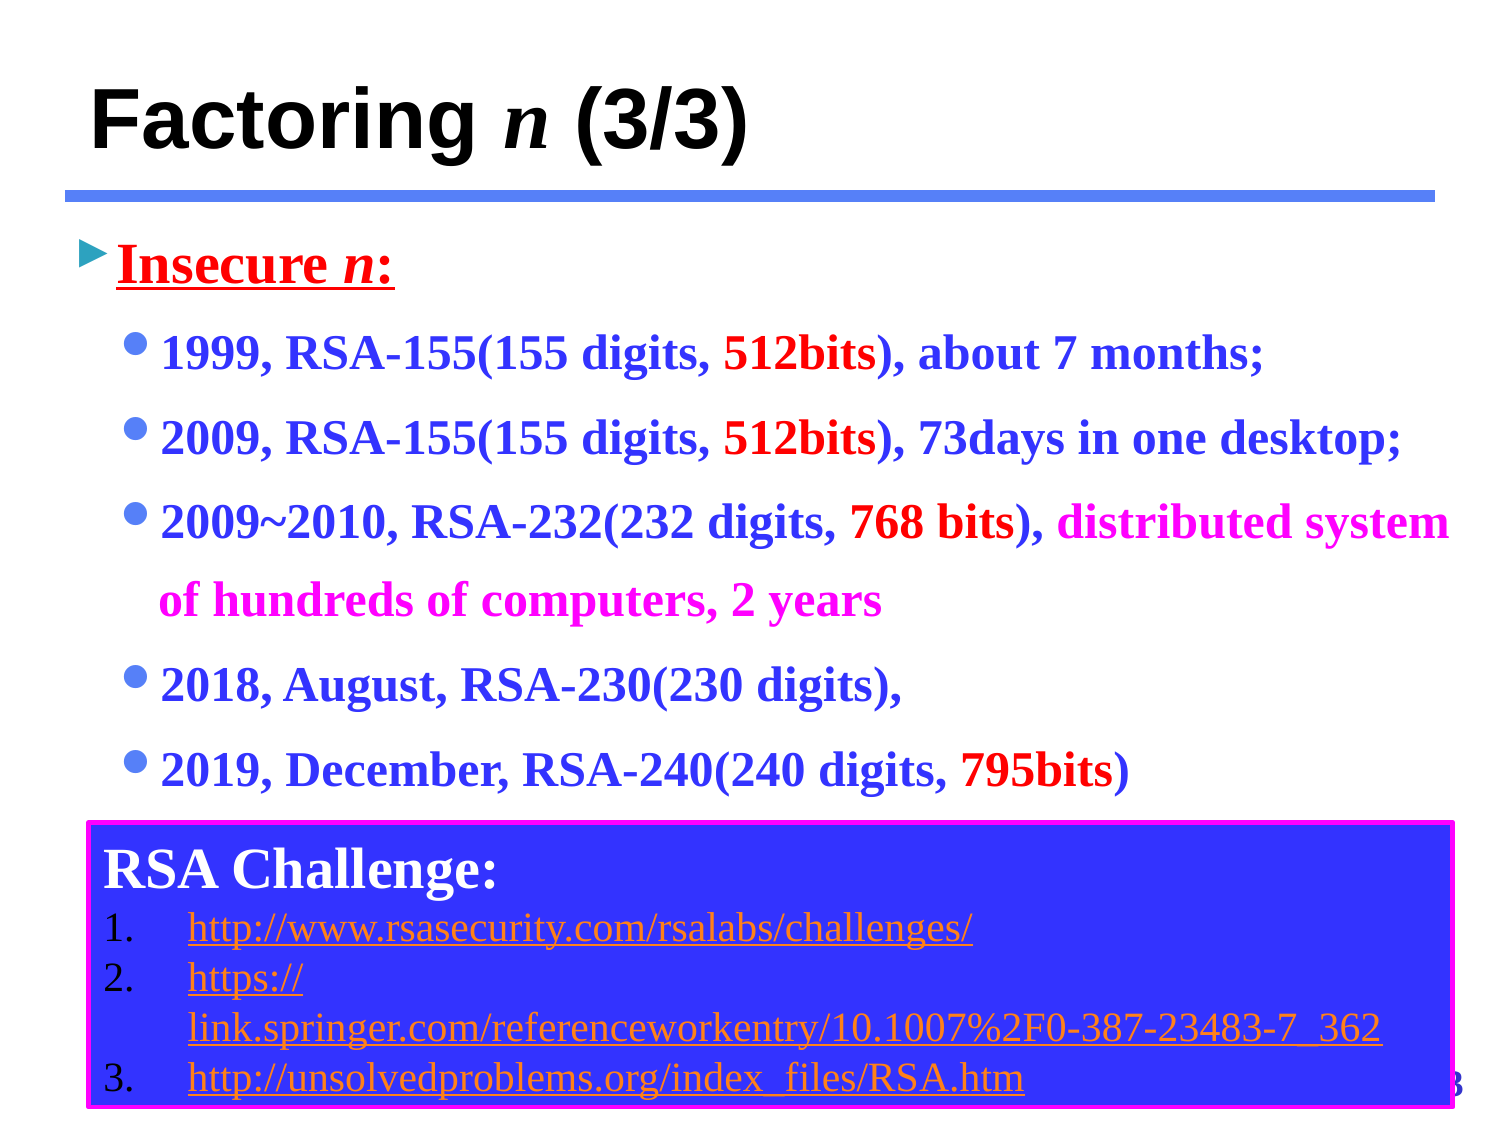

# Factoring n (3/3)
Insecure n:
1999, RSA-155(155 digits, 512bits), about 7 months;
2009, RSA-155(155 digits, 512bits), 73days in one desktop;
2009~2010, RSA-232(232 digits, 768 bits), distributed system of hundreds of computers, 2 years
2018, August, RSA-230(230 digits),
2019, December, RSA-240(240 digits, 795bits)
RSA Challenge:
http://www.rsasecurity.com/rsalabs/challenges/
https://link.springer.com/referenceworkentry/10.1007%2F0-387-23483-7_362
http://unsolvedproblems.org/index_files/RSA.htm
43